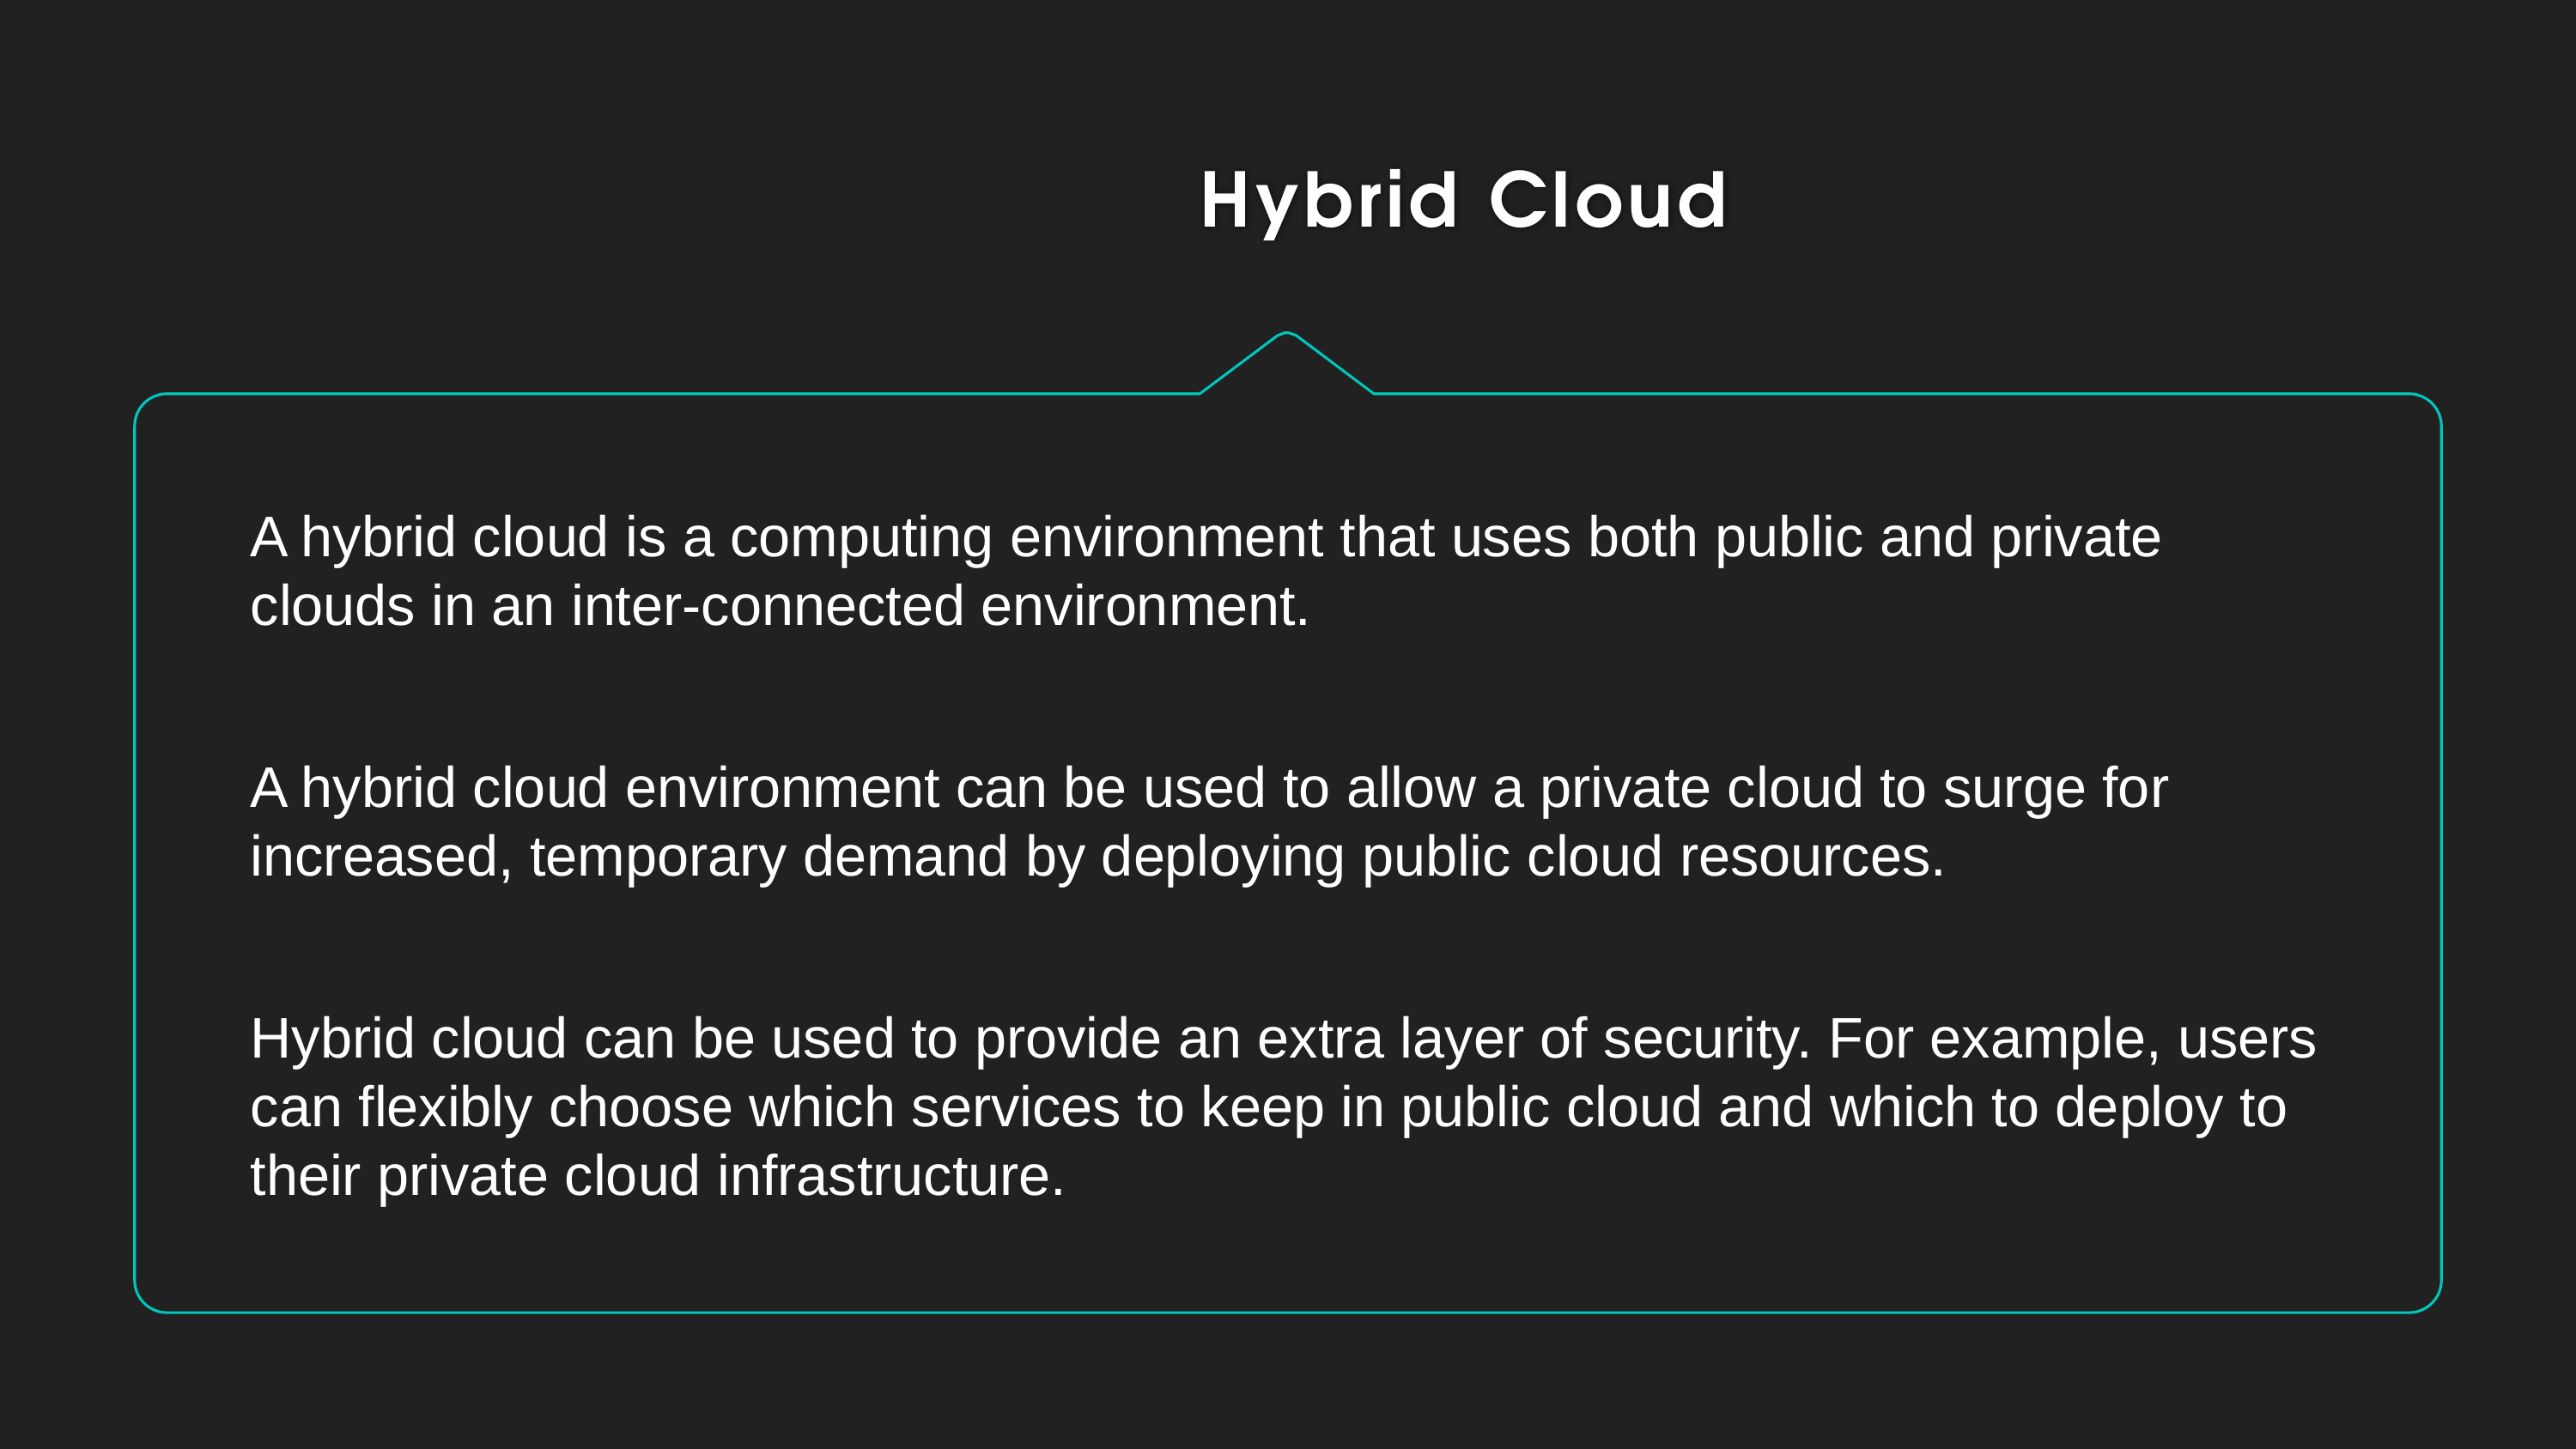

# Hybrid Cloud

A hybrid cloud is a computing environment that uses both public and private clouds in an inter-connected environment.

A hybrid cloud environment can be used to allow a private cloud to surge for increased, temporary demand by deploying public cloud resources.

Hybrid cloud can be used to provide an extra layer of security. For example, users can flexibly choose which services to keep in public cloud and which to deploy to their private cloud infrastructure.